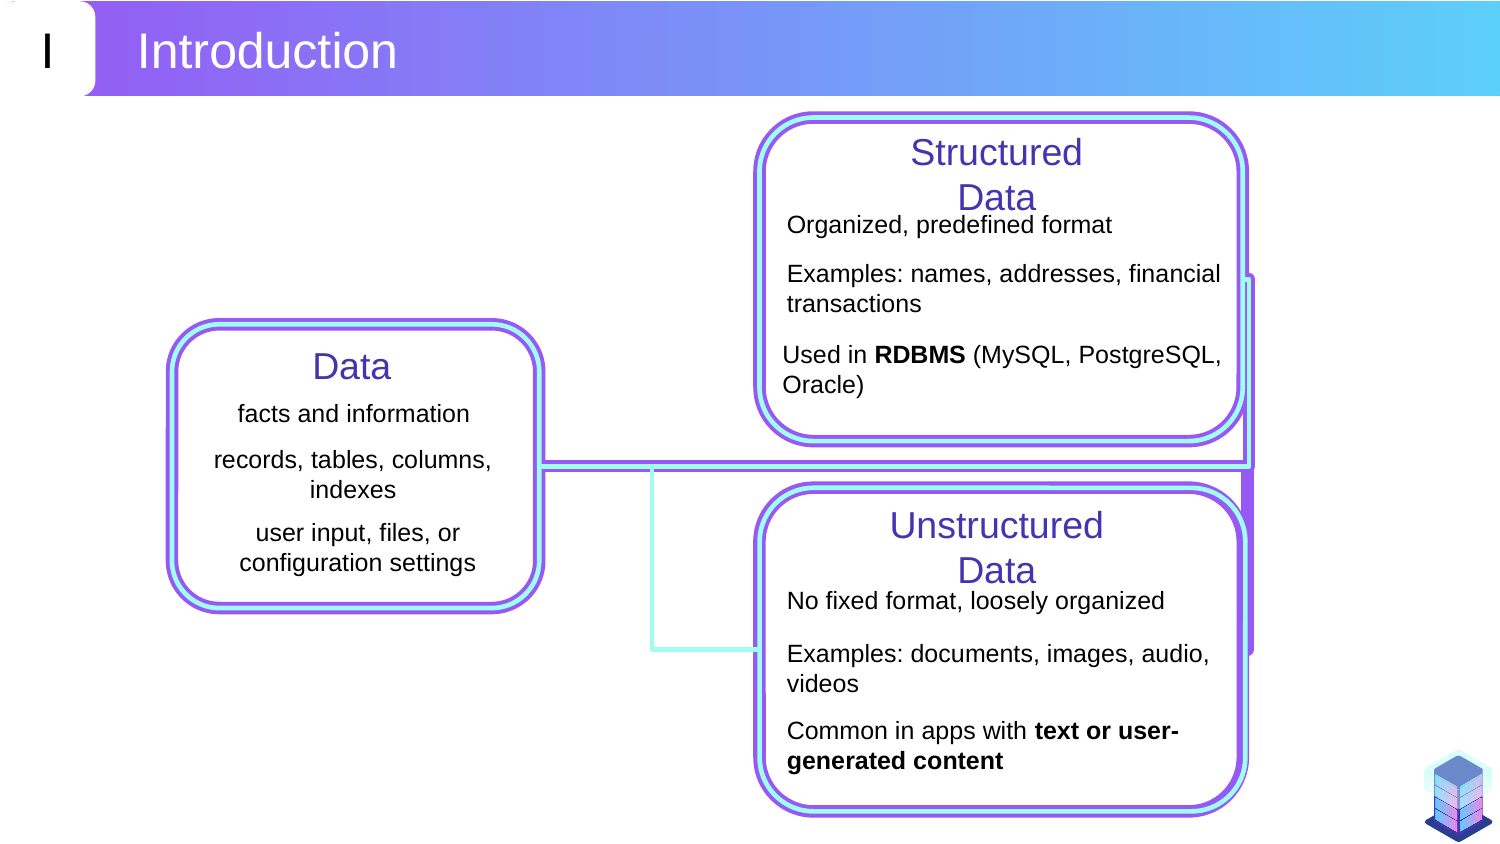

I
Introduction

Structured Data
Organized, predefined format
Examples: names, addresses, financial transactions
Used in RDBMS (MySQL, PostgreSQL, Oracle)

Data
facts and information
records, tables, columns, indexes

user input, files, or configuration settings
Unstructured Data
No fixed format, loosely organized
Examples: documents, images, audio, videos
Common in apps with text or user-generated content